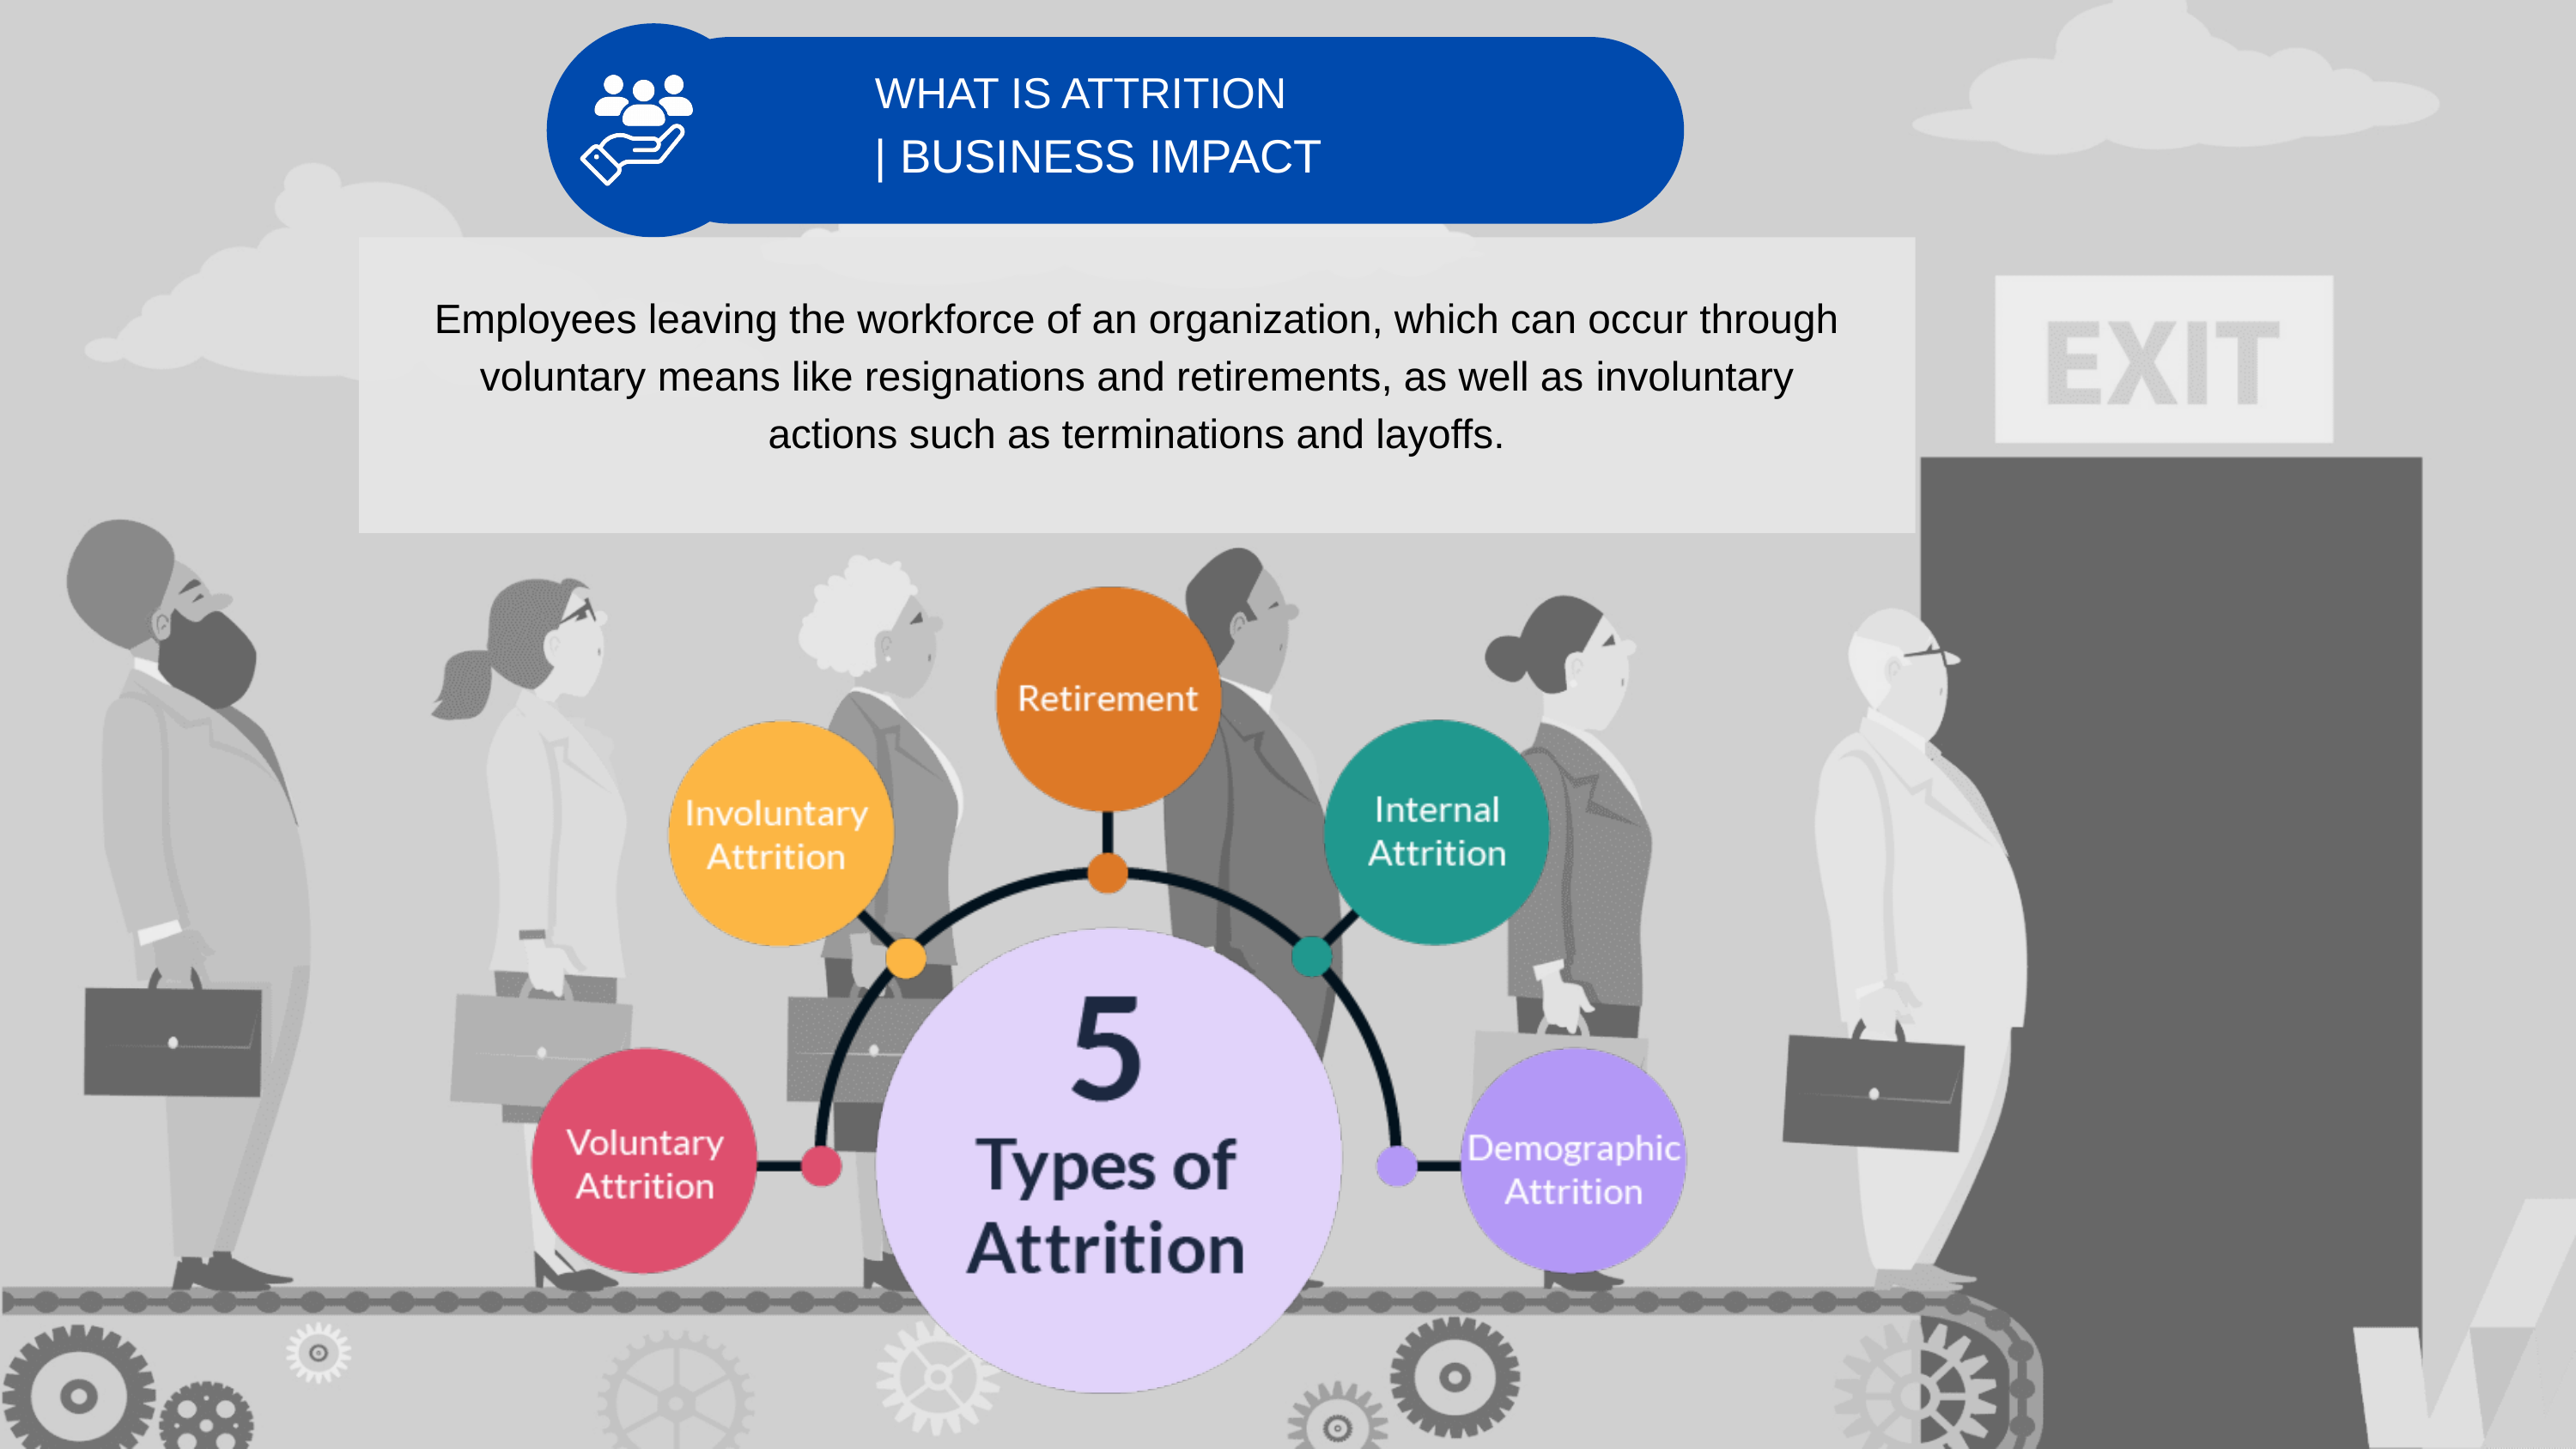

WHAT IS ATTRITION
| BUSINESS IMPACT

Employees leaving the workforce of an organization, which can occur through voluntary means like resignations and retirements, as well as involuntary actions such as terminations and layoffs.